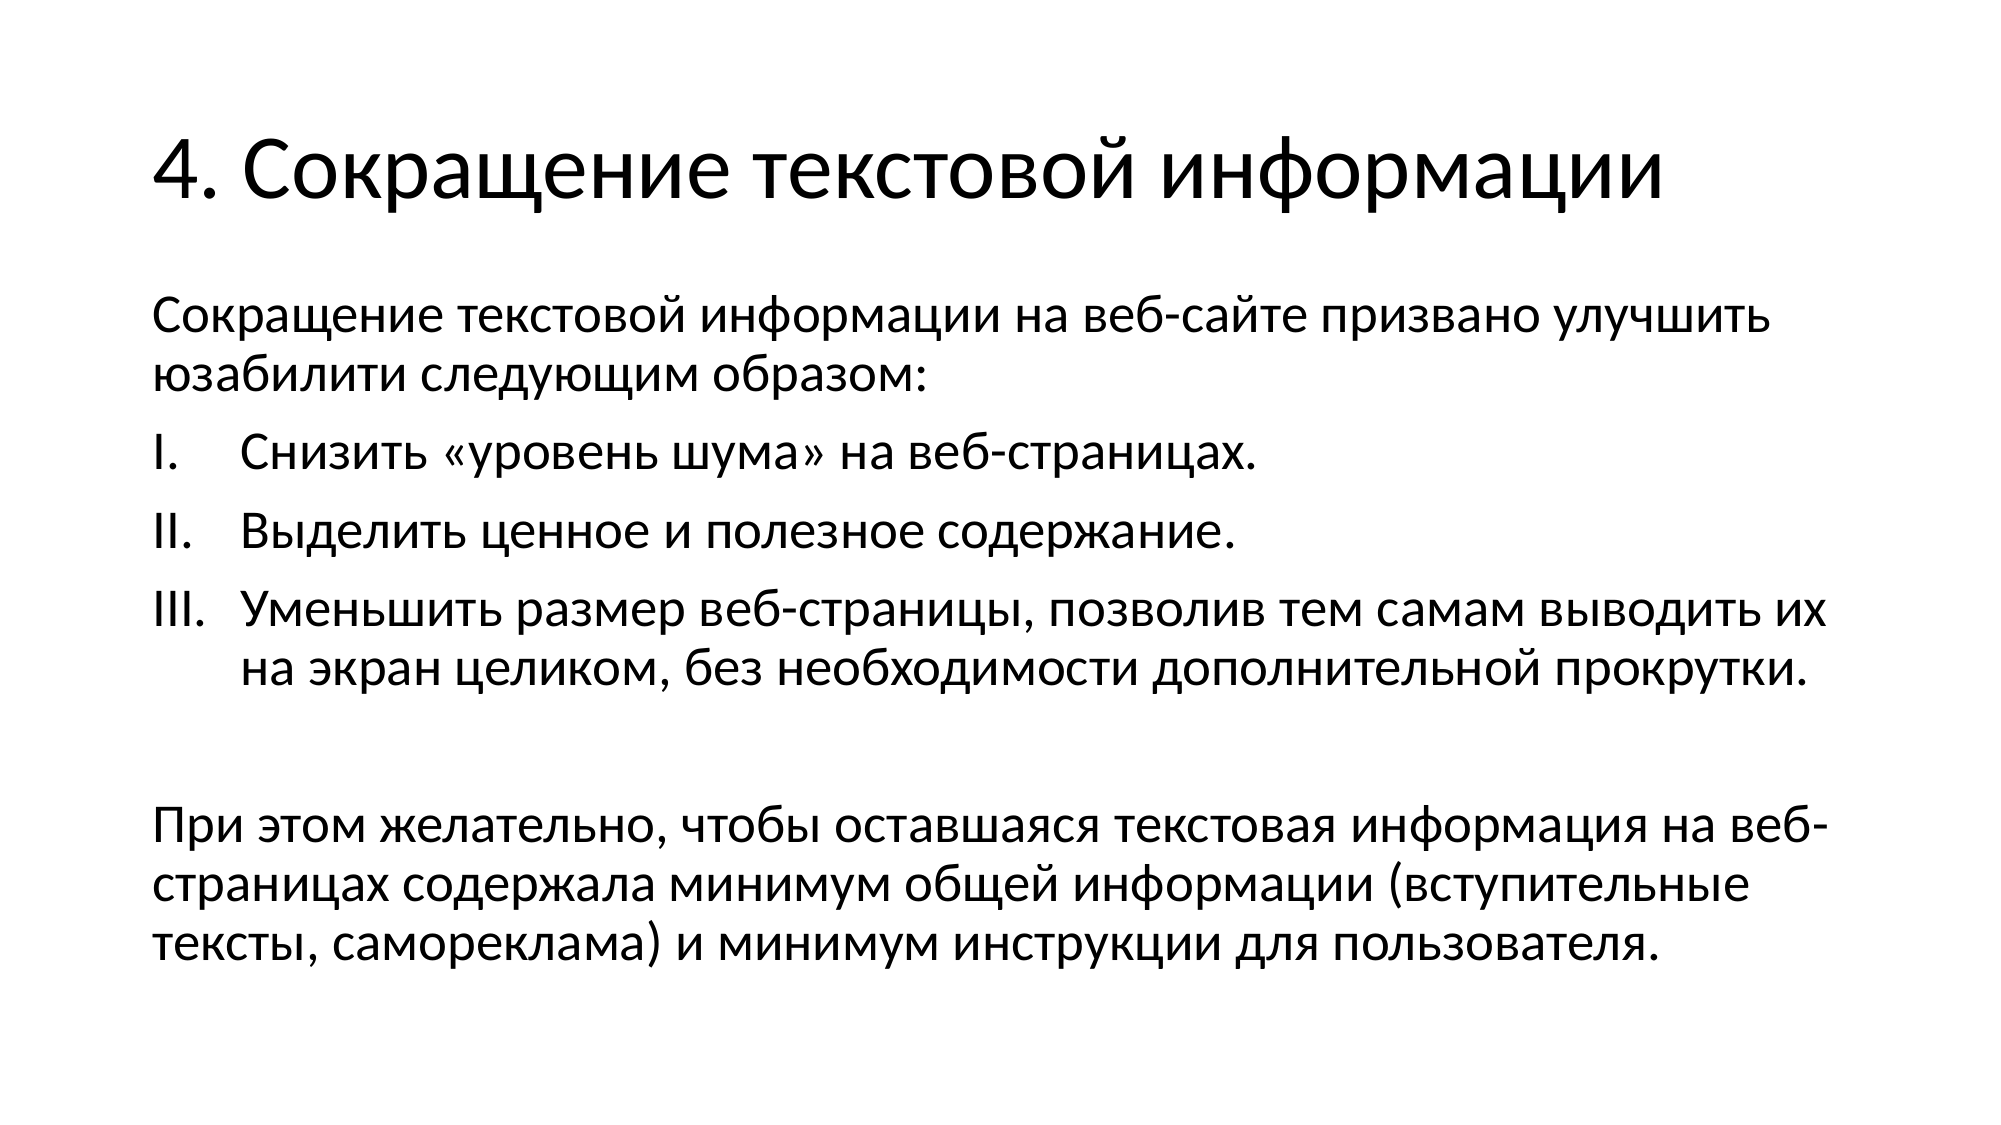

# 4. Сокращение текстовой информации
Сокращение текстовой информации на веб-сайте призвано улучшить юзабилити следующим образом:
Снизить «уровень шума» на веб-страницах.
Выделить ценное и полезное содержание.
Уменьшить размер веб-страницы, позволив тем самам выводить их на экран целиком, без необходимости дополнительной прокрутки.

При этом желательно, чтобы оставшаяся текстовая информация на веб-страницах содержала минимум общей информации (вступительные тексты, самореклама) и минимум инструкции для пользователя.